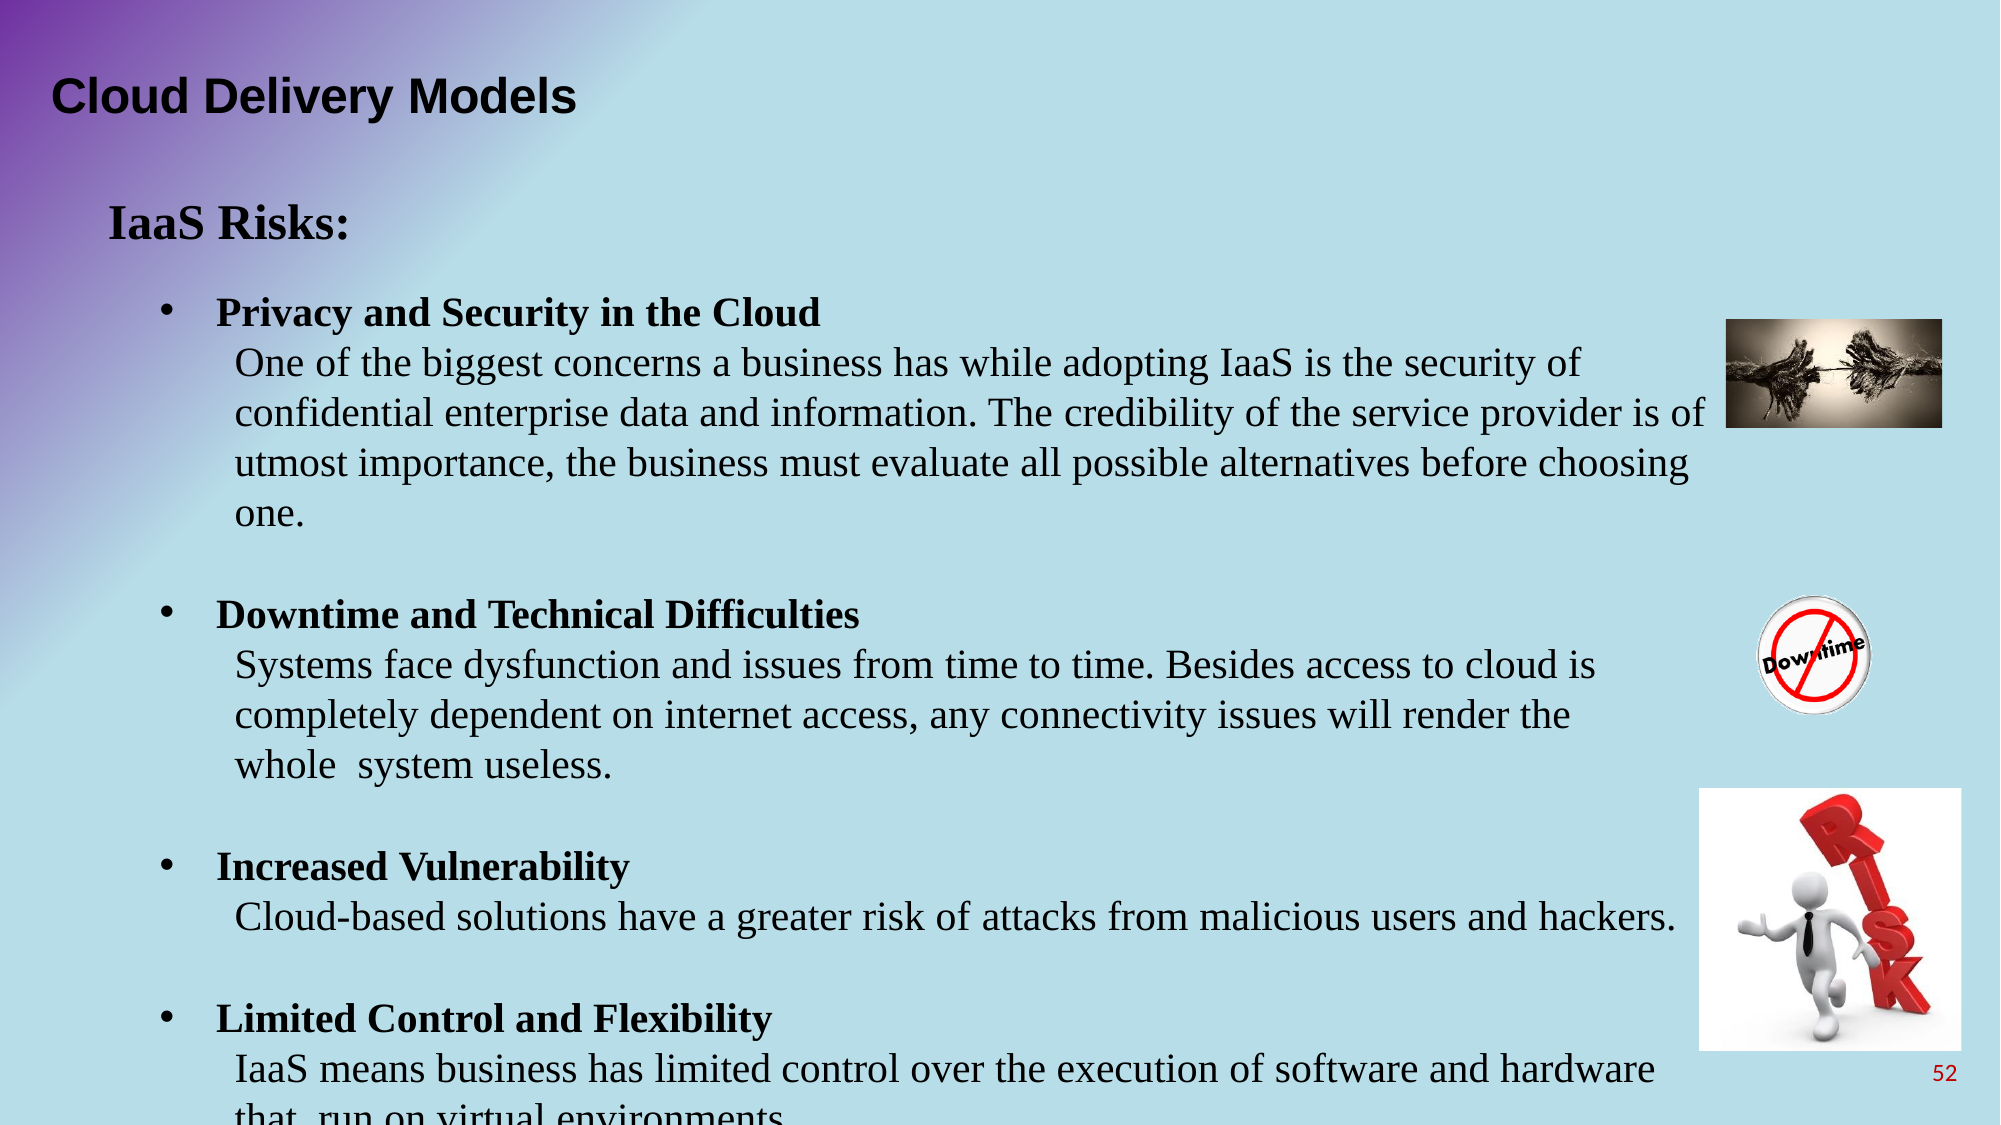

# Cloud Delivery Models
IaaS Risks:
Privacy and Security in the Cloud
One of the biggest concerns a business has while adopting IaaS is the security of  confidential enterprise data and information. The credibility of the service provider is of  utmost importance, the business must evaluate all possible alternatives before choosing one.

Downtime and Technical Difficulties
Systems face dysfunction and issues from time to time. Besides access to cloud is  completely dependent on internet access, any connectivity issues will render the whole  system useless.

Increased Vulnerability
Cloud-based solutions have a greater risk of attacks from malicious users and hackers.

Limited Control and Flexibility
IaaS means business has limited control over the execution of software and hardware that  run on virtual environments.

52